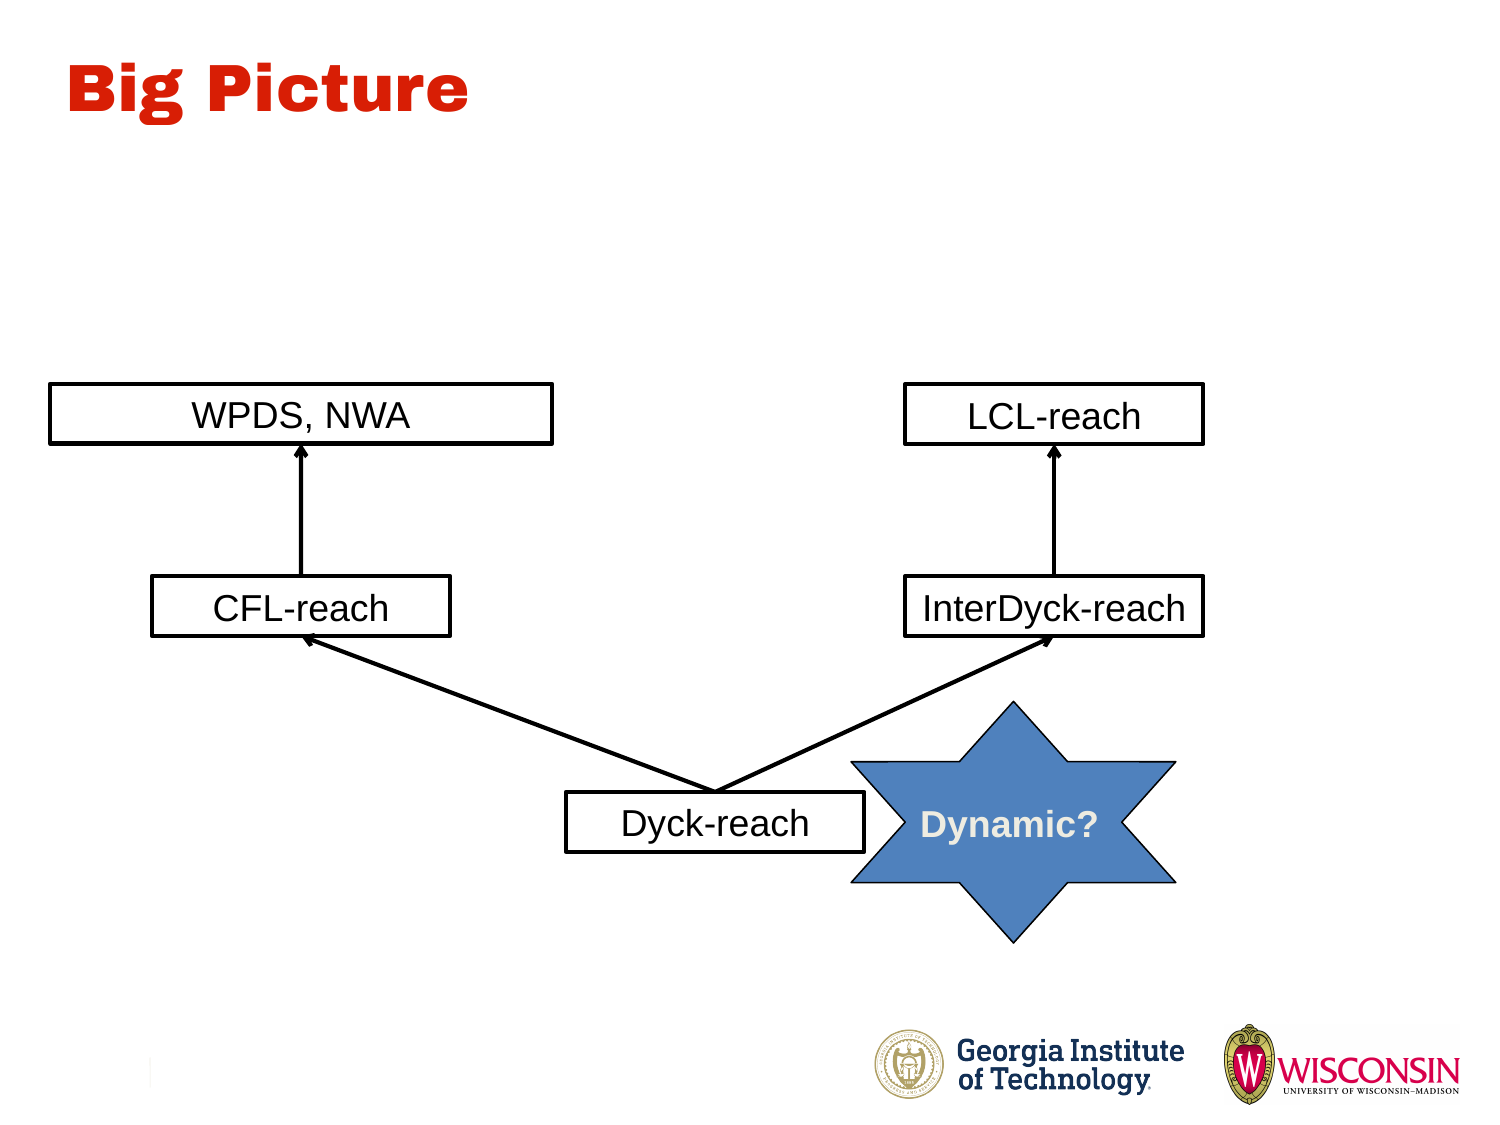

# Big Picture
WPDS, NWA
LCL-reach
CFL-reach
InterDyck-reach
Dynamic?
Dyck-reach